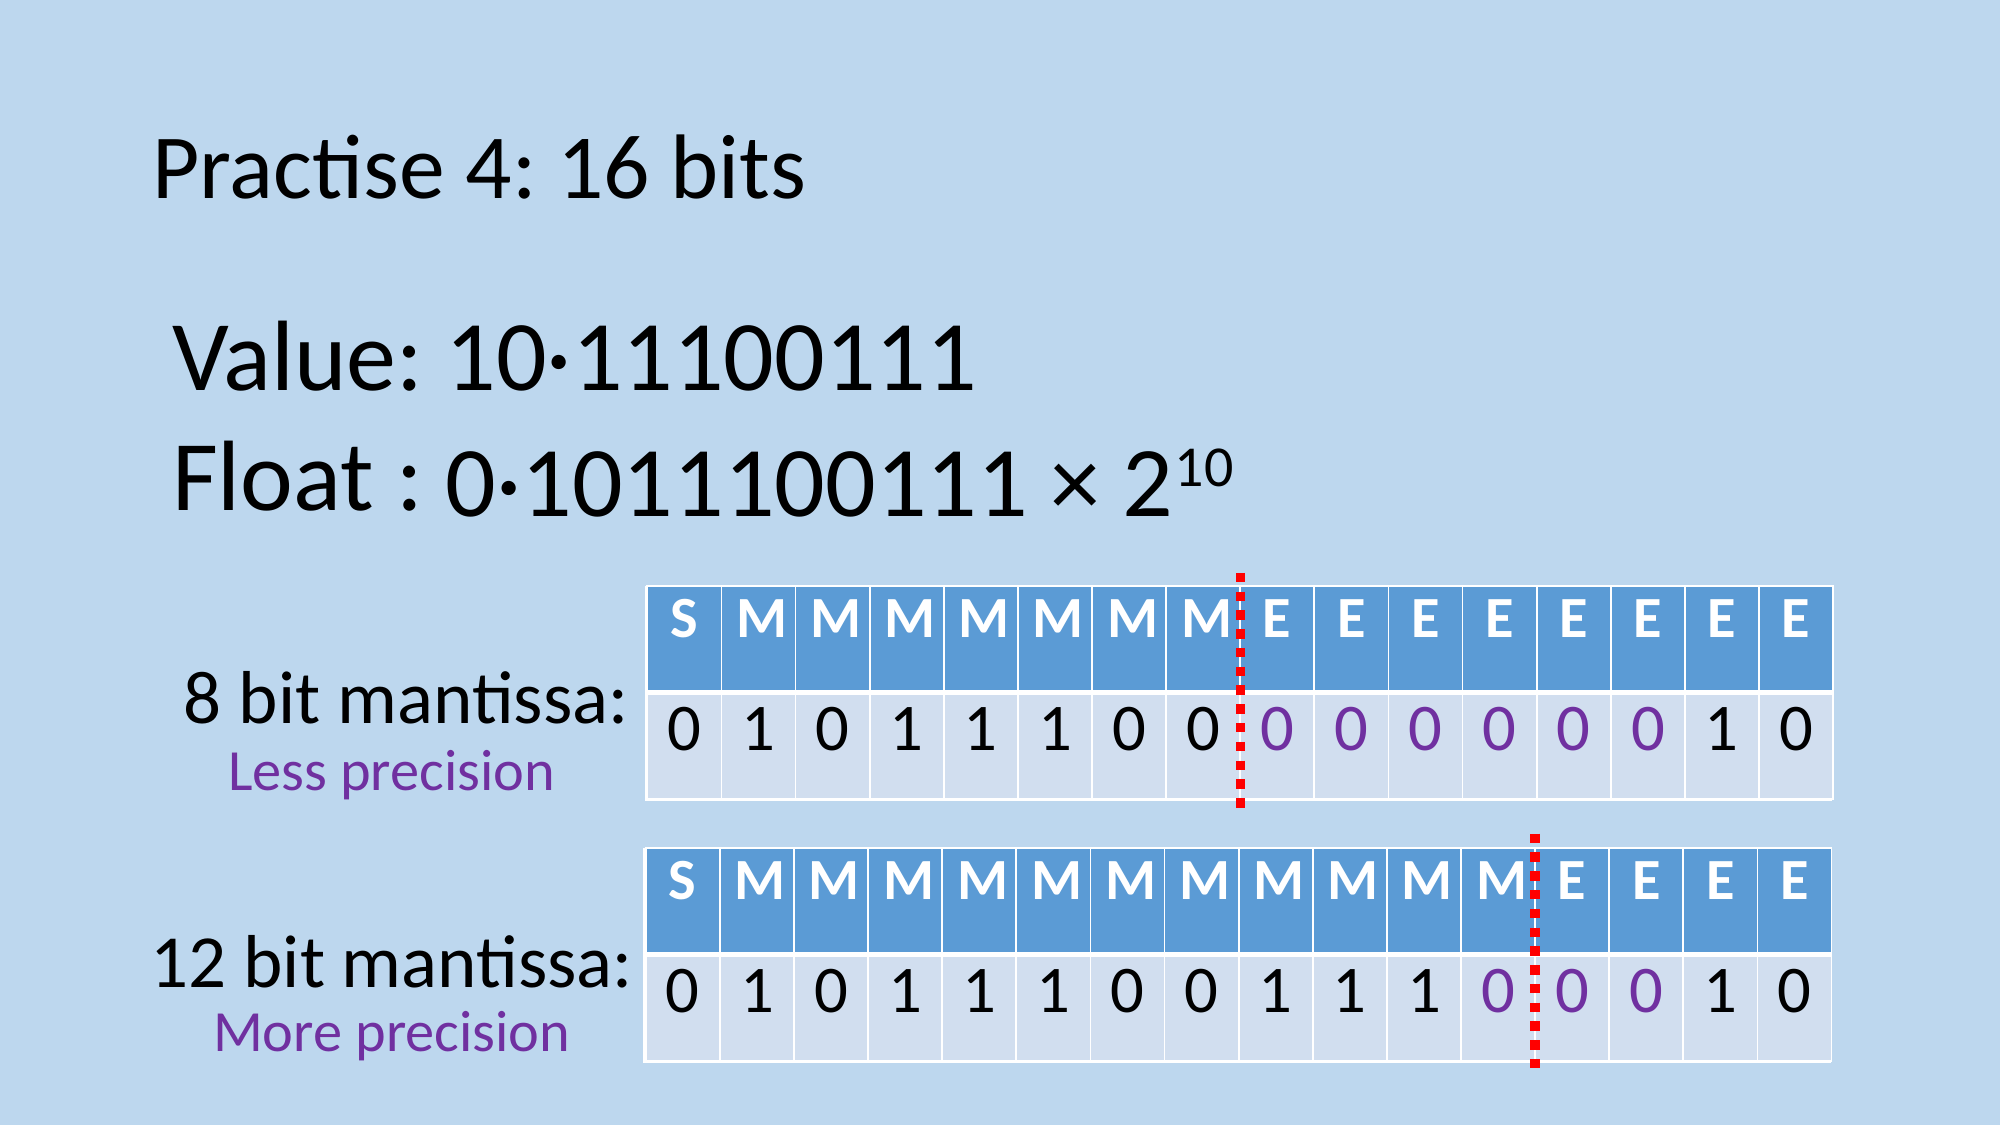

# Practise 4: 16 bits
Value: 10·11100111
Float :
0·1011100111 × 210
| S | M | M | M | M | M | M | M | E | E | E | E | E | E | E | E |
| --- | --- | --- | --- | --- | --- | --- | --- | --- | --- | --- | --- | --- | --- | --- | --- |
| 0 | 1 | 0 | 1 | 1 | 1 | 0 | 0 | 0 | 0 | 0 | 0 | 0 | 0 | 1 | 0 |
|  |  |  |  |  |  |  |  |  |  |  |  |  |  |  |  |
| --- | --- | --- | --- | --- | --- | --- | --- | --- | --- | --- | --- | --- | --- | --- | --- |
|  |  |  |  |  |  |  |  |  |  |  |  |  |  |  |  |
8 bit mantissa:
Less precision
| S | M | M | M | M | M | M | M | M | M | M | M | E | E | E | E |
| --- | --- | --- | --- | --- | --- | --- | --- | --- | --- | --- | --- | --- | --- | --- | --- |
| 0 | 1 | 0 | 1 | 1 | 1 | 0 | 0 | 1 | 1 | 1 | 0 | 0 | 0 | 1 | 0 |
|  |  |  |  |  |  |  |  |  |  |  |  |  |  |  |  |
| --- | --- | --- | --- | --- | --- | --- | --- | --- | --- | --- | --- | --- | --- | --- | --- |
|  |  |  |  |  |  |  |  |  |  |  |  |  |  |  |  |
12 bit mantissa:
More precision